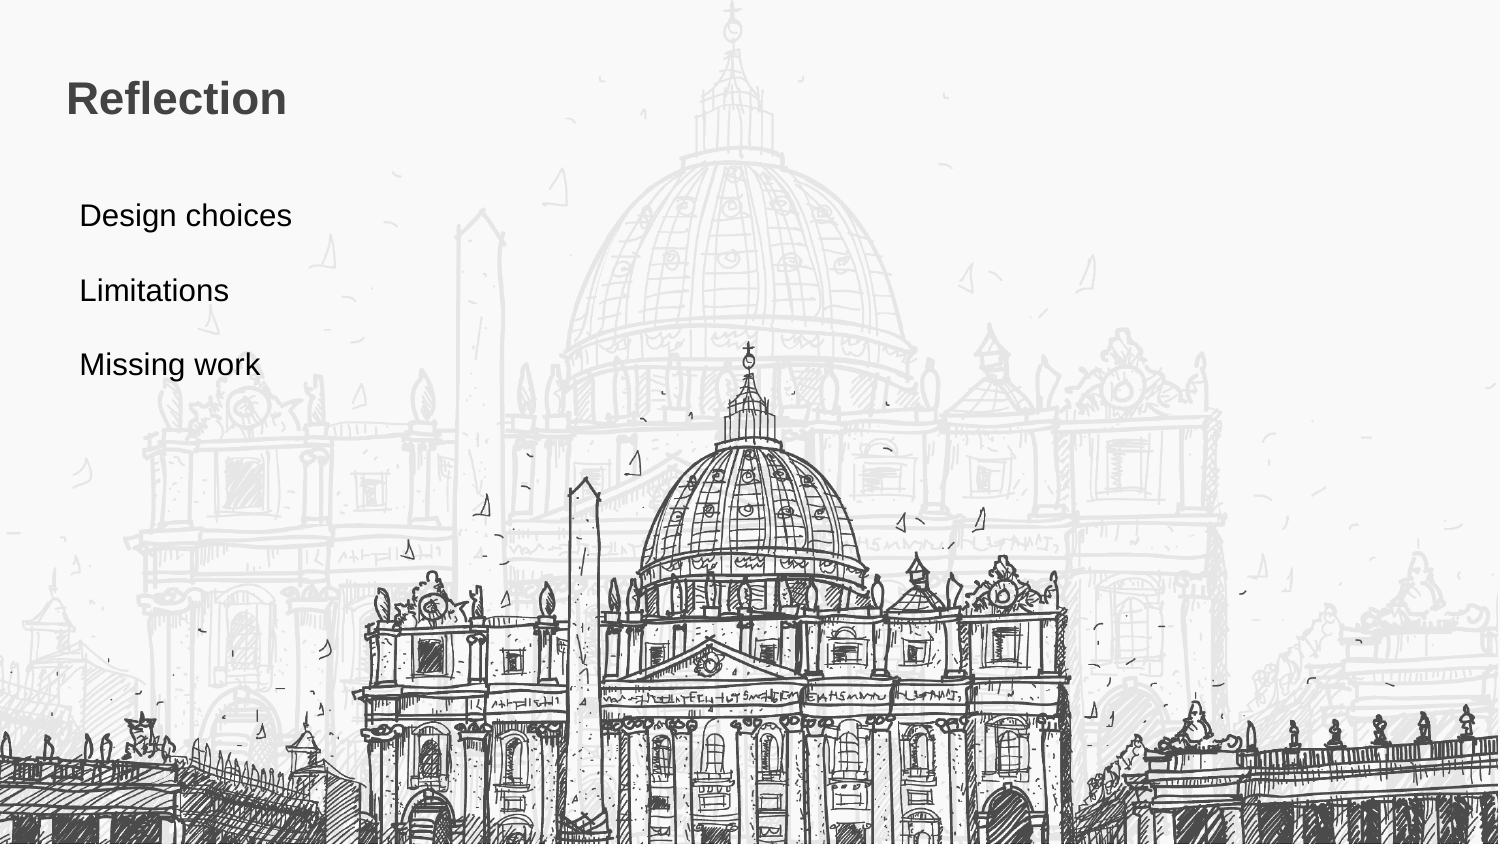

# Reflection

Design choices

Limitations

Missing work